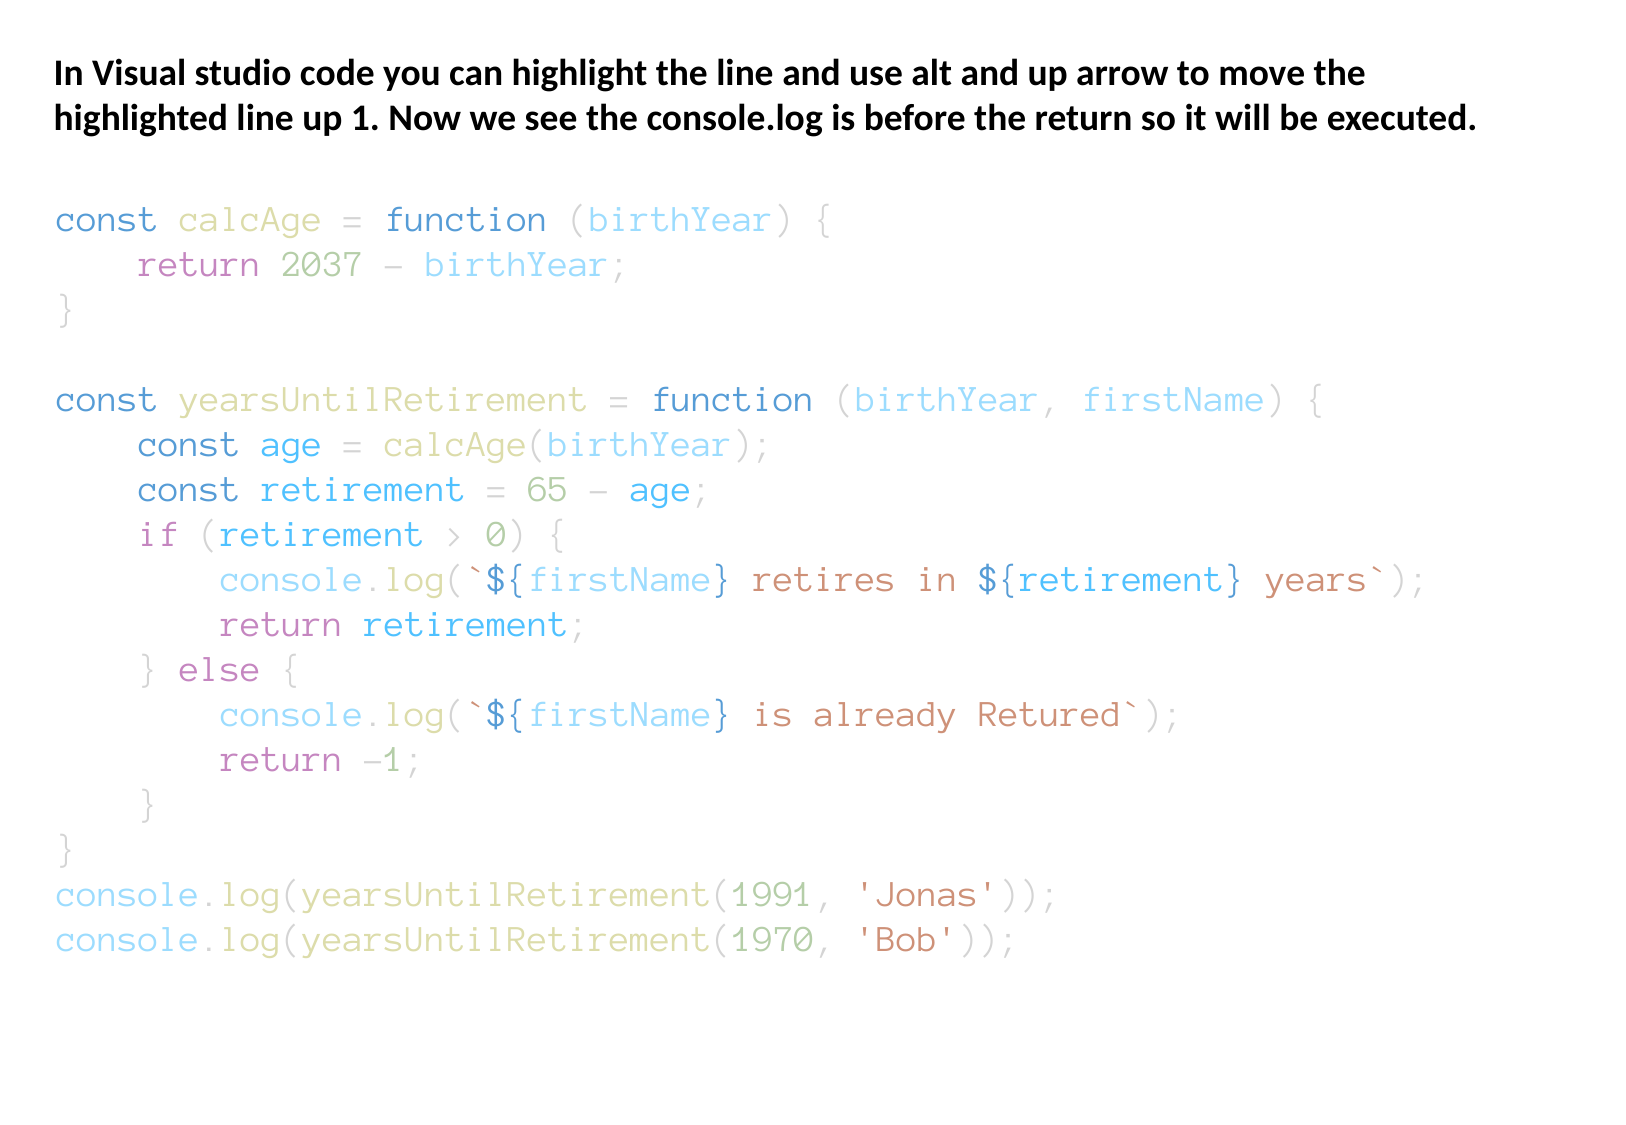

In Visual studio code you can highlight the line and use alt and up arrow to move the highlighted line up 1. Now we see the console.log is before the return so it will be executed.
const calcAge = function (birthYear) {
    return 2037 - birthYear;
}
const yearsUntilRetirement = function (birthYear, firstName) {
    const age = calcAge(birthYear);
    const retirement = 65 - age;
    if (retirement > 0) {
        console.log(`${firstName} retires in ${retirement} years`);
        return retirement;
    } else {
        console.log(`${firstName} is already Retured`);
        return -1;
    }
}
console.log(yearsUntilRetirement(1991, 'Jonas'));
console.log(yearsUntilRetirement(1970, 'Bob'));